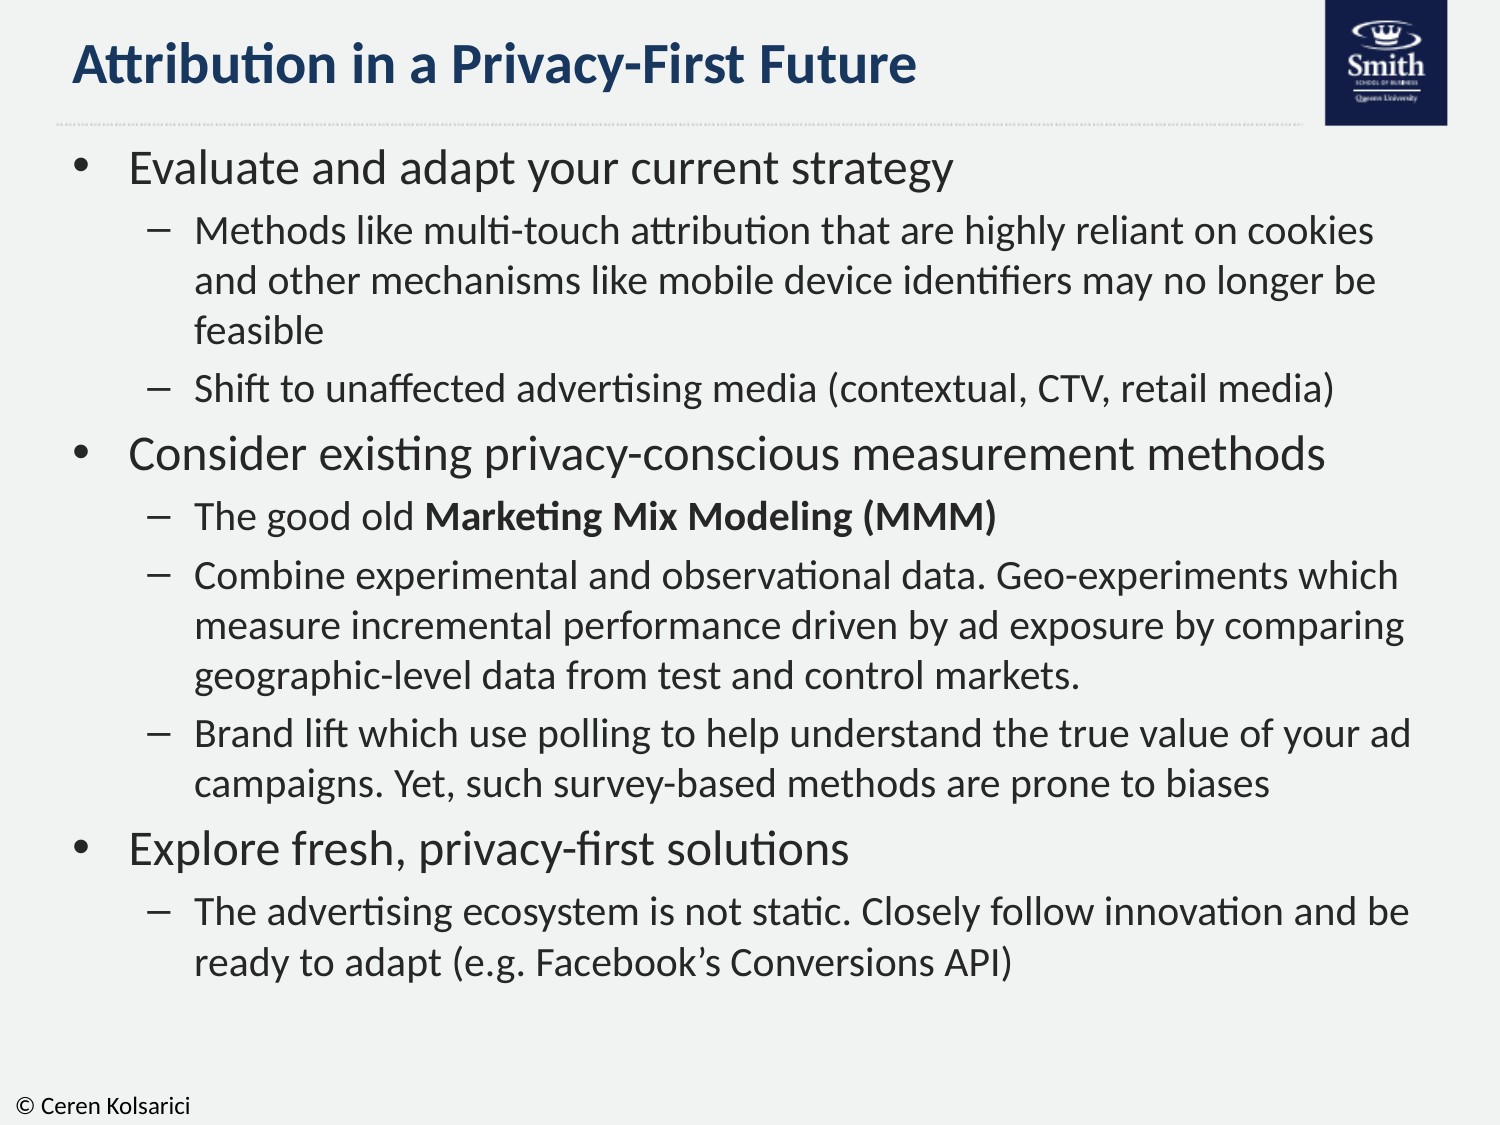

# Attribution in a Privacy-First Future
Evaluate and adapt your current strategy
Methods like multi-touch attribution that are highly reliant on cookies and other mechanisms like mobile device identifiers may no longer be feasible
Shift to unaffected advertising media (contextual, CTV, retail media)
Consider existing privacy-conscious measurement methods
The good old Marketing Mix Modeling (MMM)
Combine experimental and observational data. Geo-experiments which measure incremental performance driven by ad exposure by comparing geographic-level data from test and control markets.
Brand lift which use polling to help understand the true value of your ad campaigns. Yet, such survey-based methods are prone to biases
Explore fresh, privacy-first solutions
The advertising ecosystem is not static. Closely follow innovation and be ready to adapt (e.g. Facebook’s Conversions API)
© Ceren Kolsarici